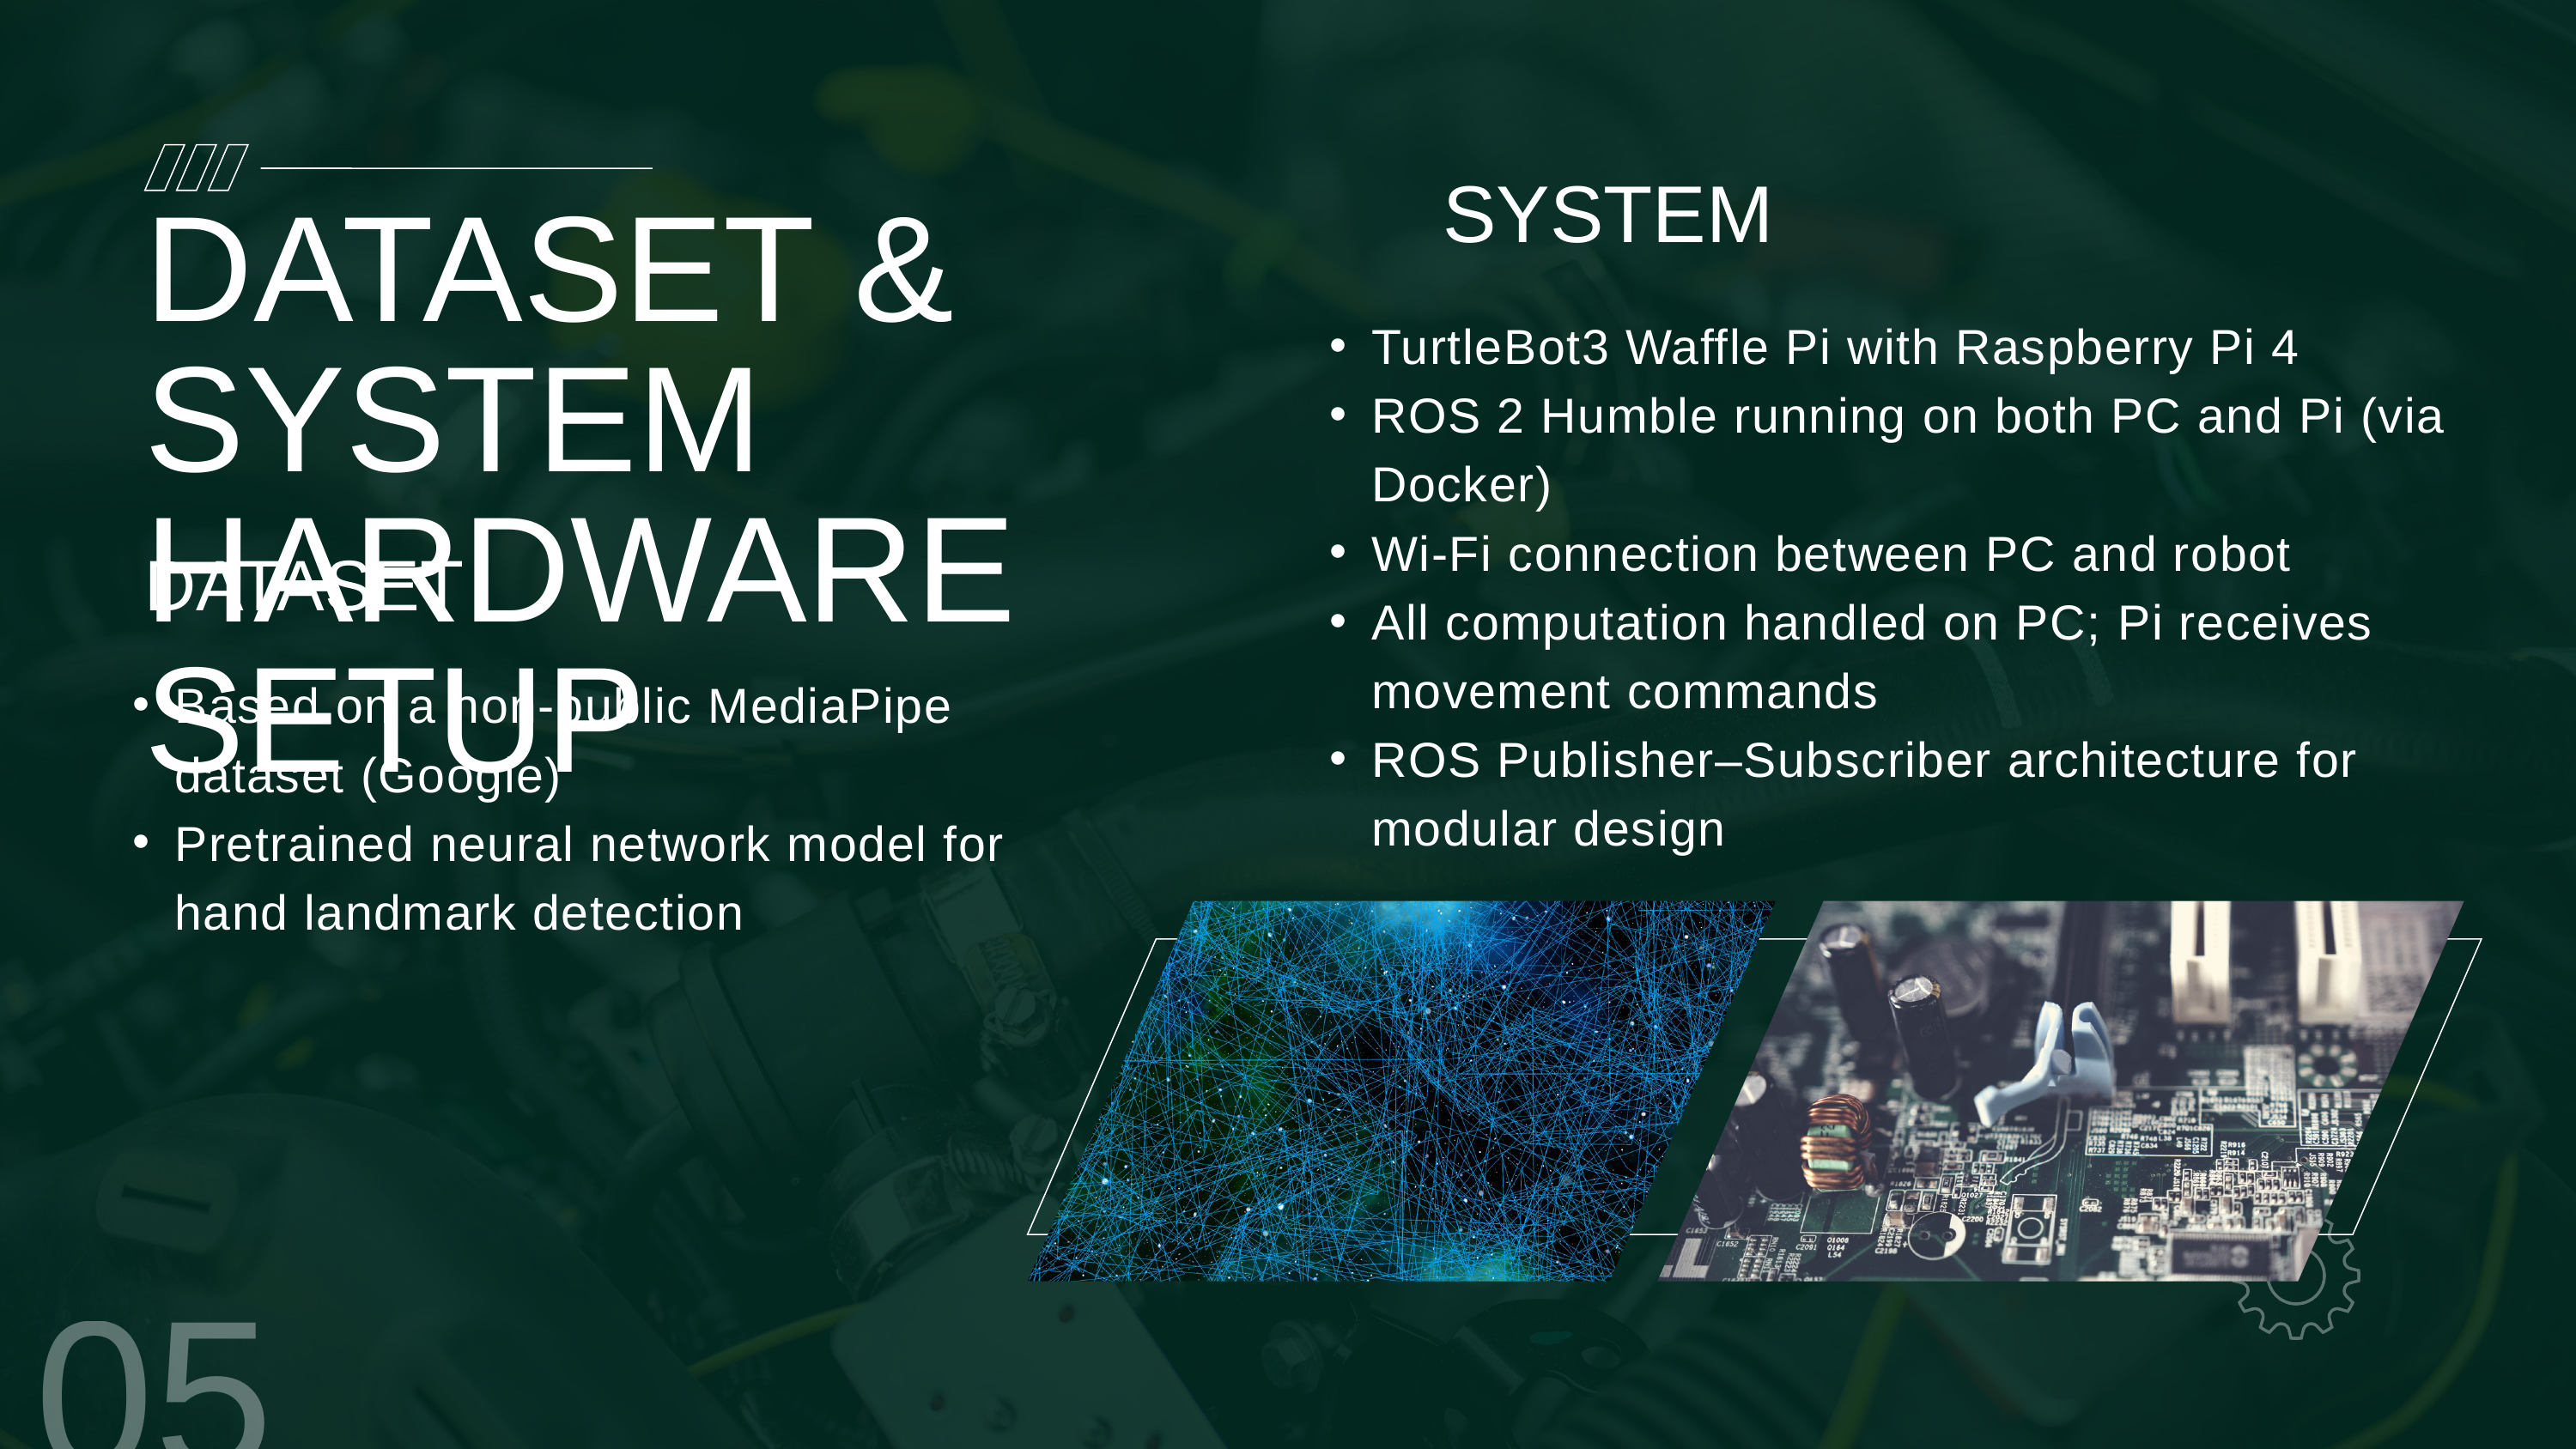

SYSTEM
DATASET & SYSTEM HARDWARE SETUP
TurtleBot3 Waffle Pi with Raspberry Pi 4
ROS 2 Humble running on both PC and Pi (via Docker)
Wi-Fi connection between PC and robot
All computation handled on PC; Pi receives movement commands
ROS Publisher–Subscriber architecture for modular design
DATASET
Based on a non-public MediaPipe dataset (Google)
Pretrained neural network model for hand landmark detection

05